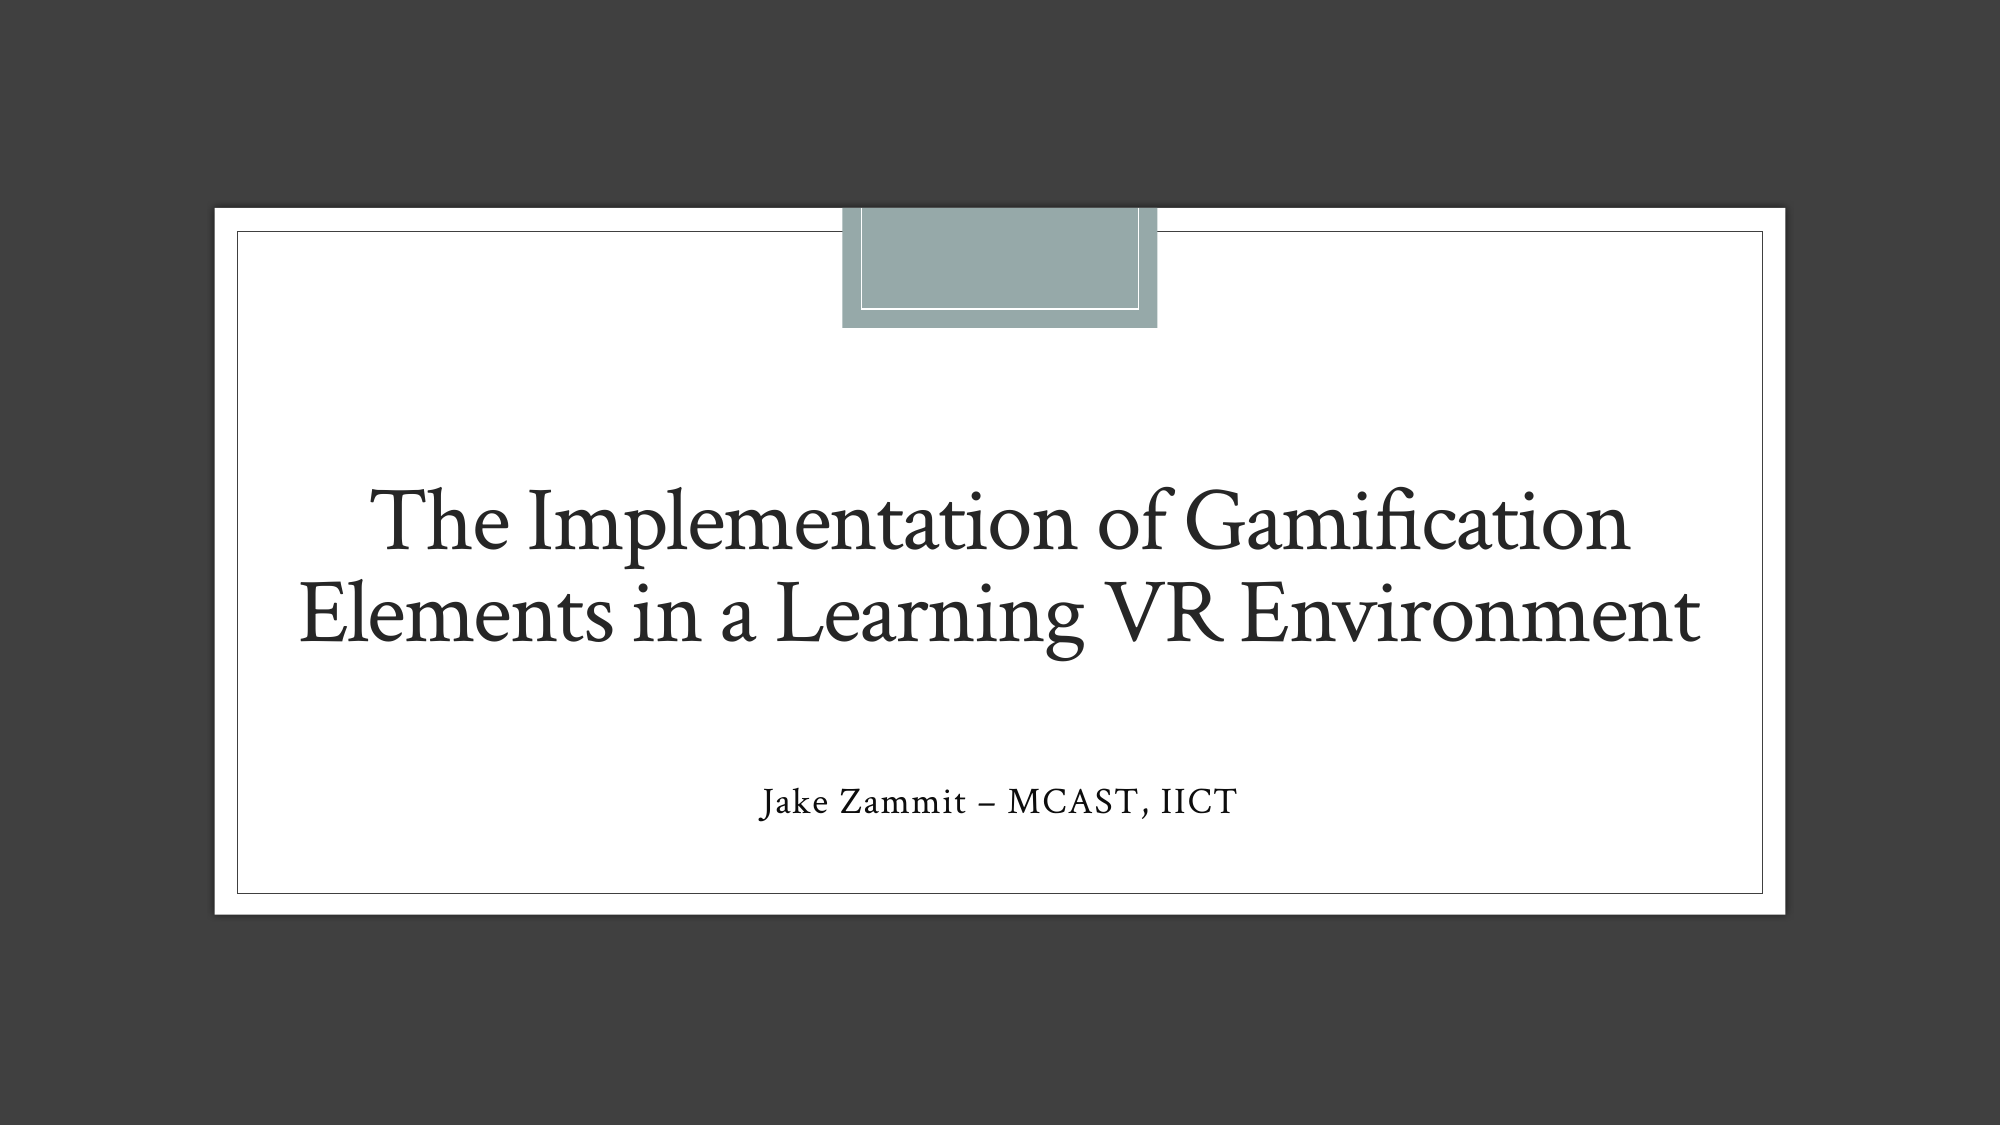

# The Implementation of Gamification Elements in a Learning VR Environment
Jake Zammit – MCAST, IICT